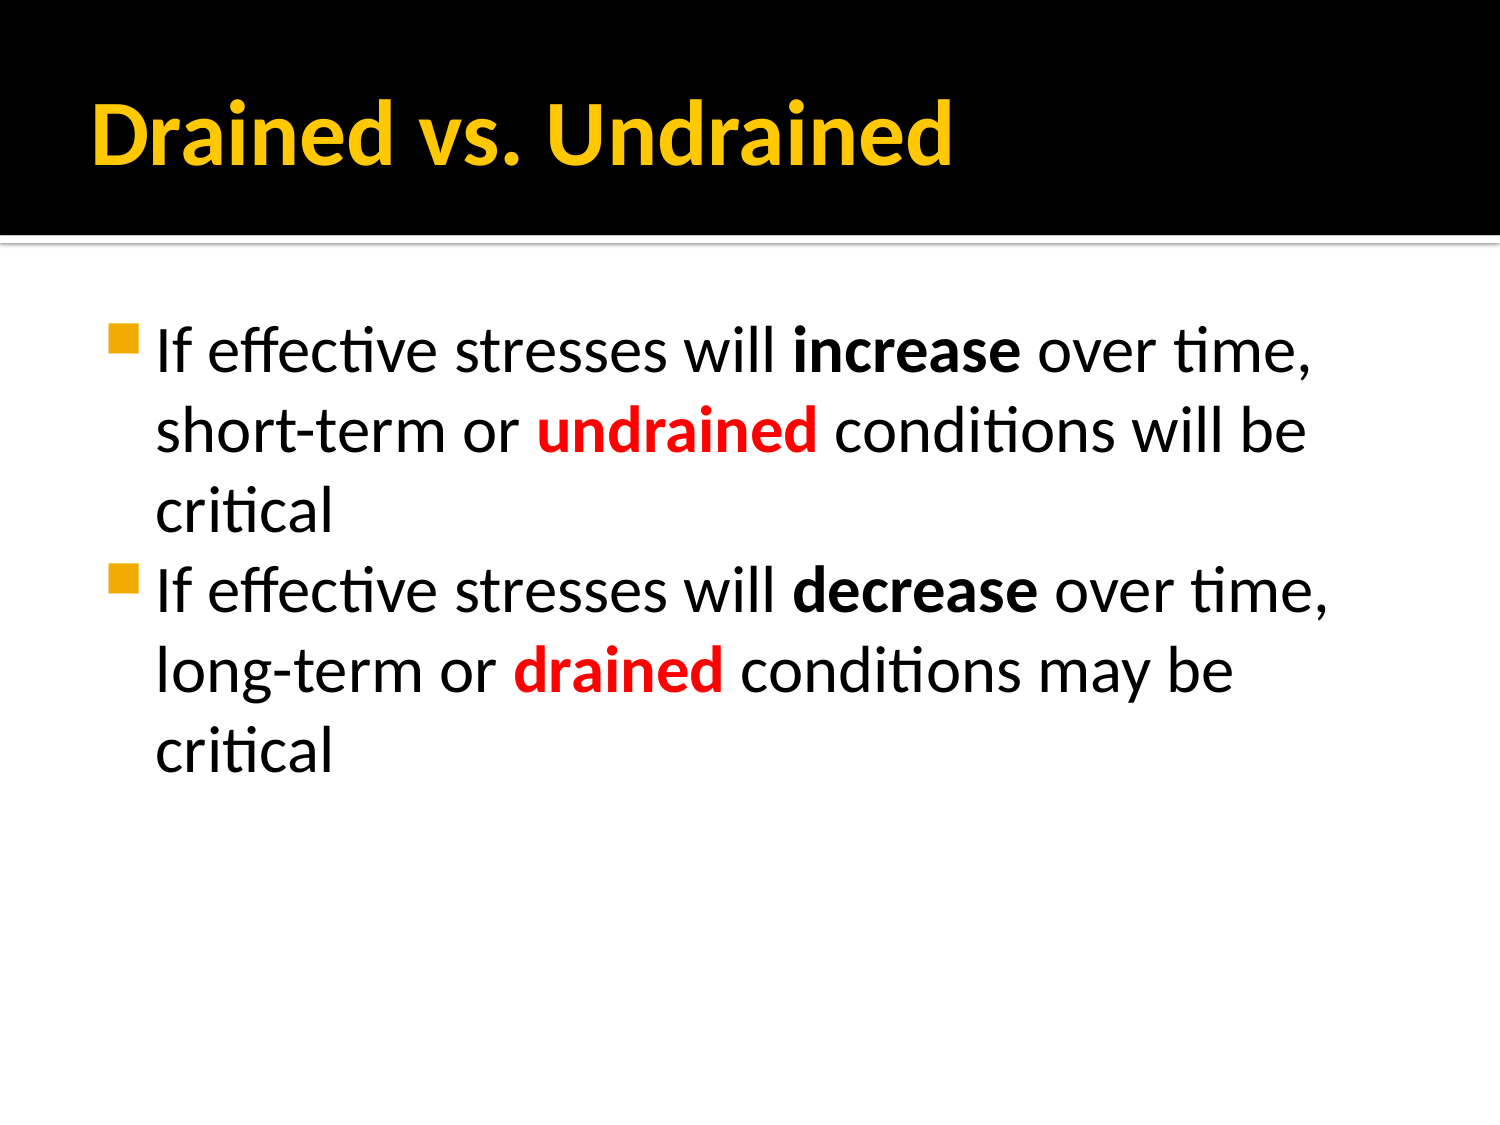

# Drained vs. Undrained
If effective stresses will increase over time, short-term or undrained conditions will be critical
If effective stresses will decrease over time, long-term or drained conditions may be critical